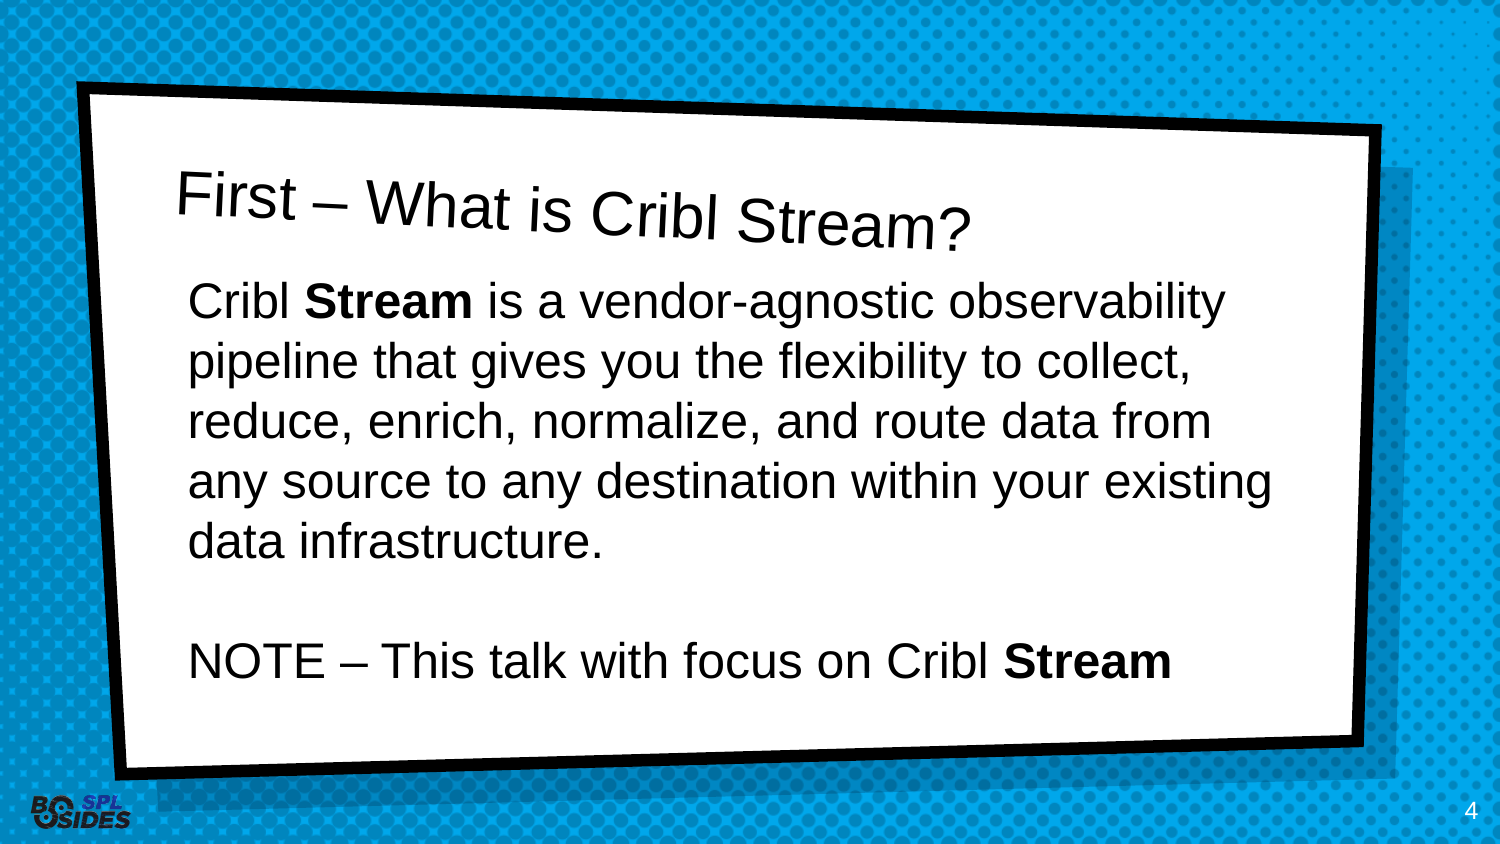

# First – What is Cribl Stream?
Cribl Stream is a vendor-agnostic observability pipeline that gives you the flexibility to collect, reduce, enrich, normalize, and route data from any source to any destination within your existing data infrastructure.
NOTE – This talk with focus on Cribl Stream
4